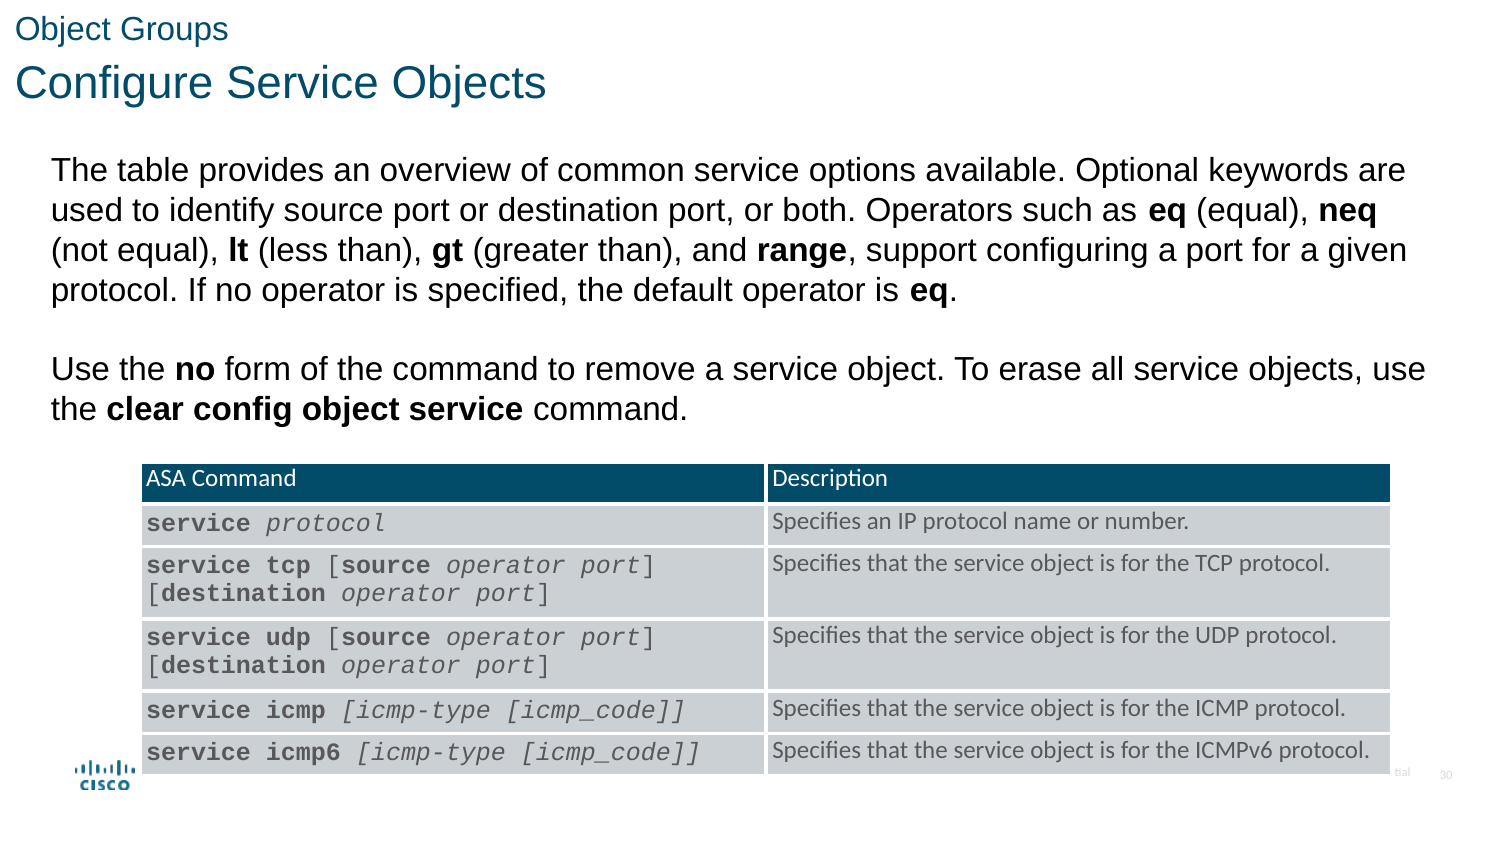

Object Groups
Configure Service Objects
The table provides an overview of common service options available. Optional keywords are used to identify source port or destination port, or both. Operators such as eq (equal), neq (not equal), lt (less than), gt (greater than), and range, support configuring a port for a given protocol. If no operator is specified, the default operator is eq.

Use the no form of the command to remove a service object. To erase all service objects, use the clear config object service command.
| ASA Command | Description |
| --- | --- |
| service protocol | Specifies an IP protocol name or number. |
| service tcp [source operator port] [destination operator port] | Specifies that the service object is for the TCP protocol. |
| service udp [source operator port] [destination operator port] | Specifies that the service object is for the UDP protocol. |
| service icmp [icmp-type [icmp\_code]] | Specifies that the service object is for the ICMP protocol. |
| service icmp6 [icmp-type [icmp\_code]] | Specifies that the service object is for the ICMPv6 protocol. |
30